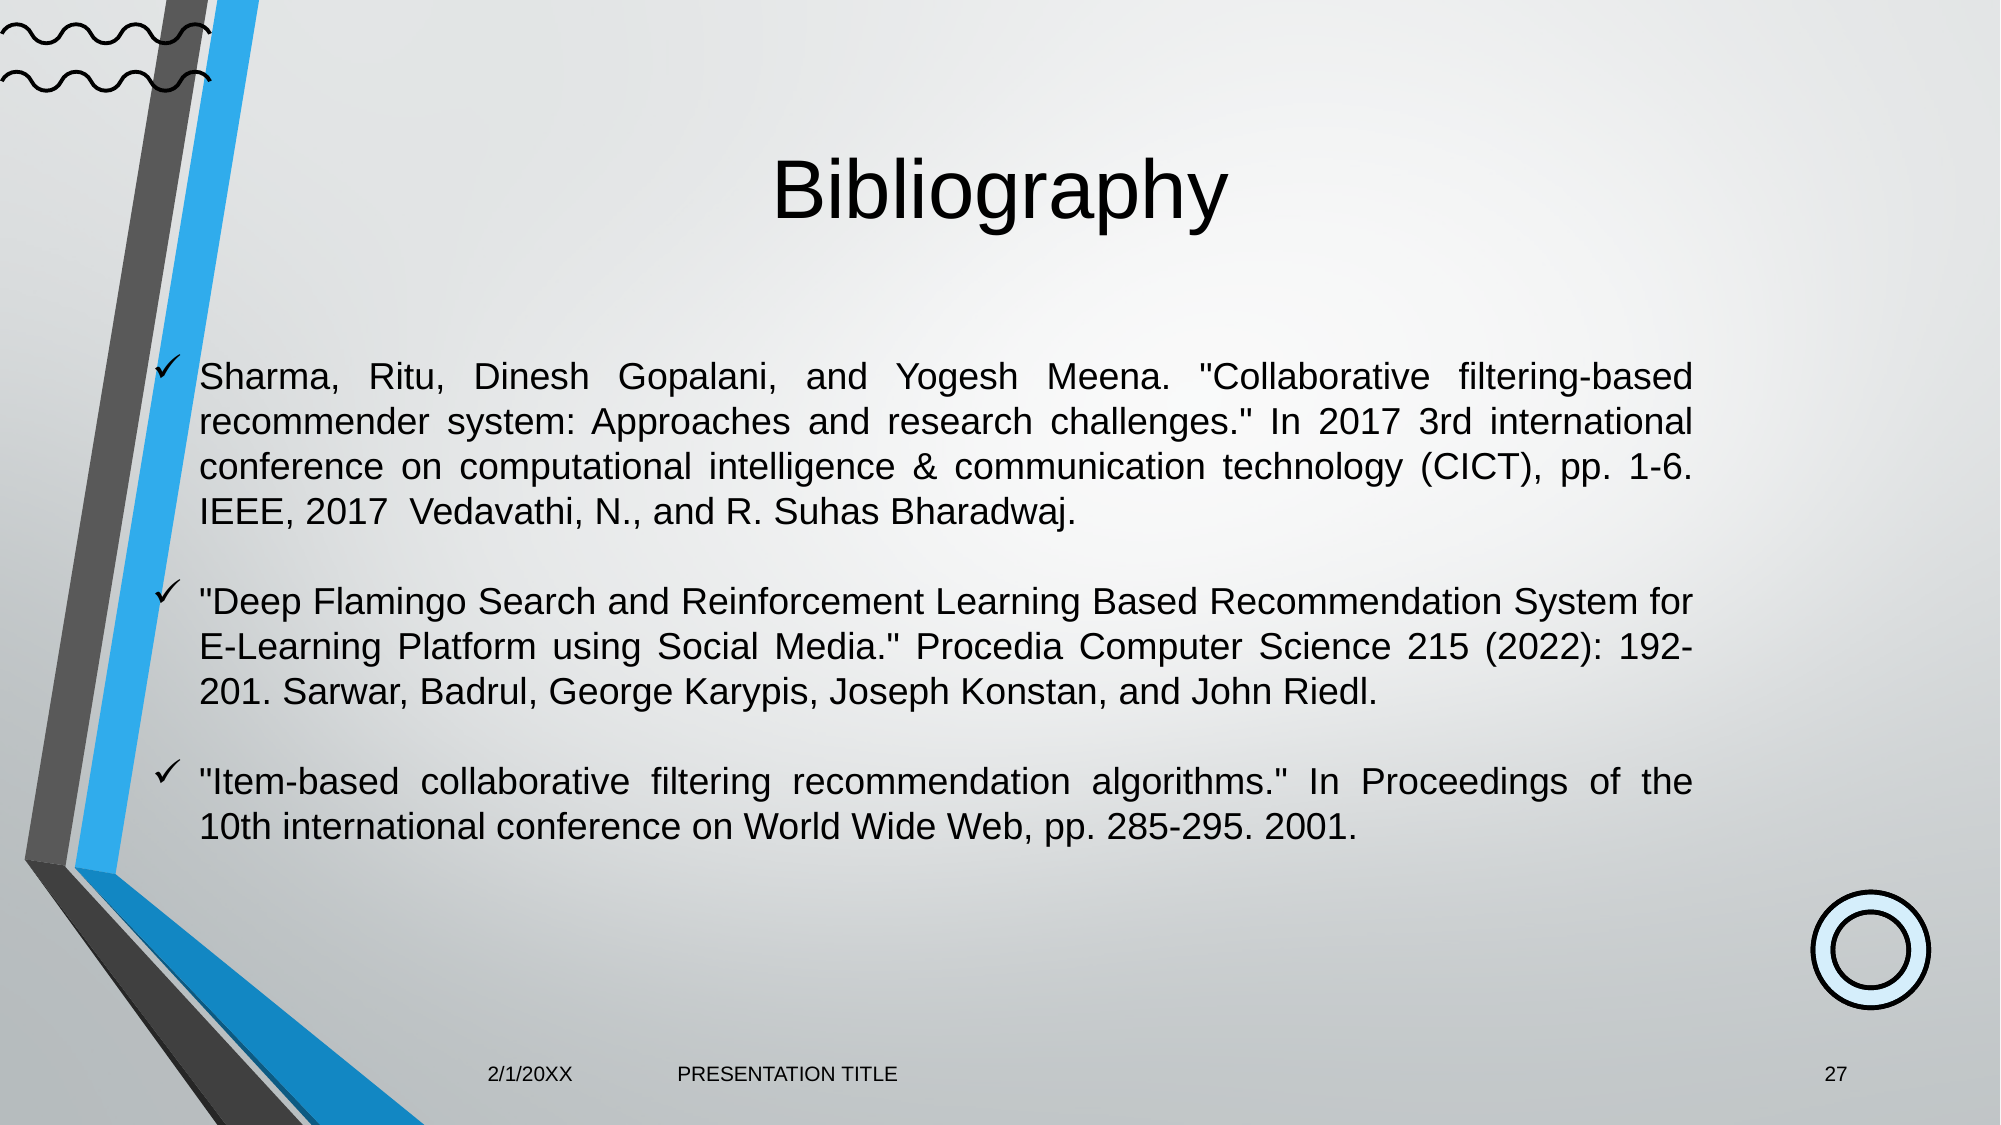

# Bibliography
Sharma, Ritu, Dinesh Gopalani, and Yogesh Meena. "Collaborative filtering-based recommender system: Approaches and research challenges." In 2017 3rd international conference on computational intelligence & communication technology (CICT), pp. 1-6. IEEE, 2017  Vedavathi, N., and R. Suhas Bharadwaj.

"Deep Flamingo Search and Reinforcement Learning Based Recommendation System for E-Learning Platform using Social Media." Procedia Computer Science 215 (2022): 192-201. Sarwar, Badrul, George Karypis, Joseph Konstan, and John Riedl.

"Item-based collaborative filtering recommendation algorithms." In Proceedings of the 10th international conference on World Wide Web, pp. 285-295. 2001.
2/1/20XX
PRESENTATION TITLE
27